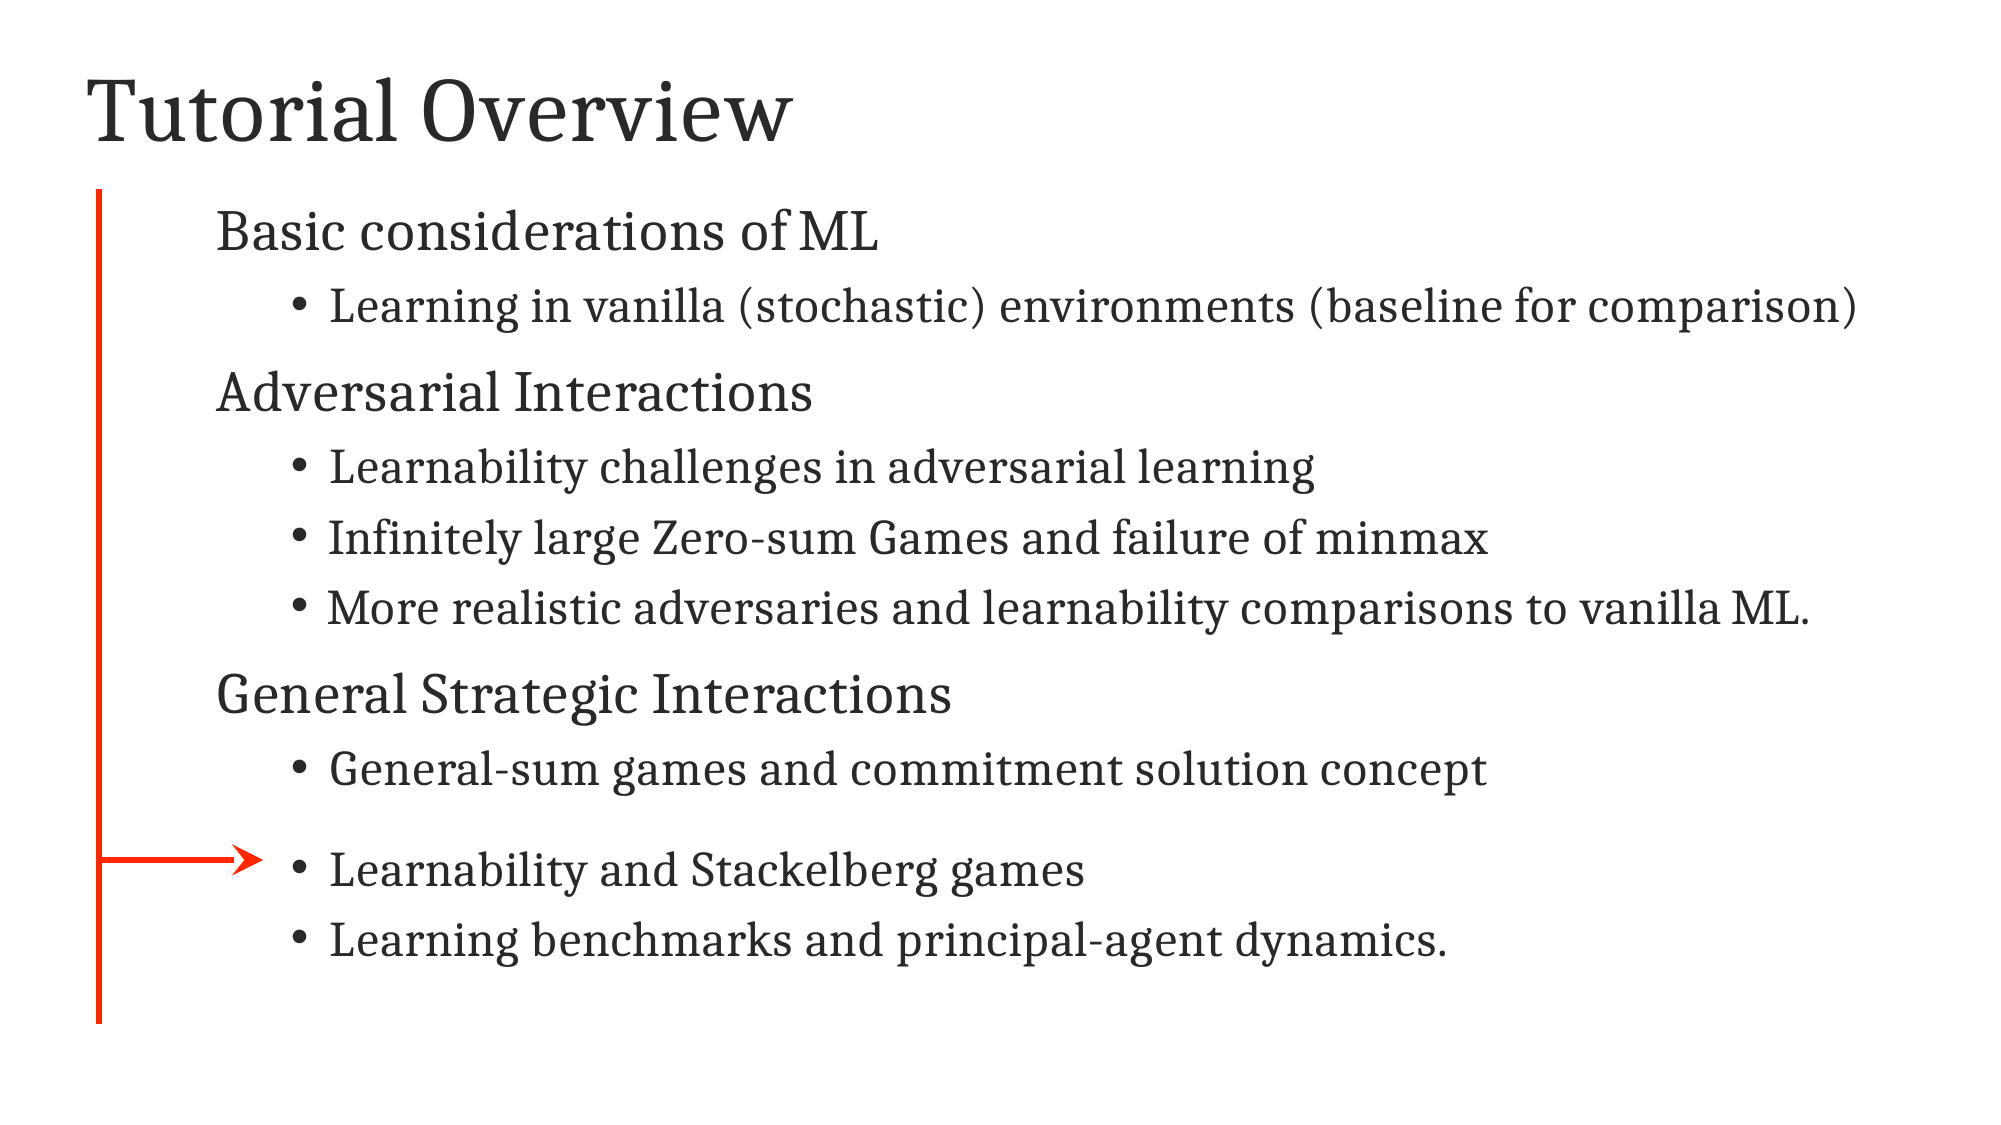

# Tutorial Overview
Basic considerations of ML
Learning in vanilla (stochastic) environments (baseline for comparison)
Adversarial Interactions
Learnability challenges in adversarial learning
Infinitely large Zero-sum Games and failure of minmax
More realistic adversaries and learnability comparisons to vanilla ML.
General Strategic Interactions
General-sum games and commitment solution concept
Learnability and Stackelberg games
Learning benchmarks and principal-agent dynamics.